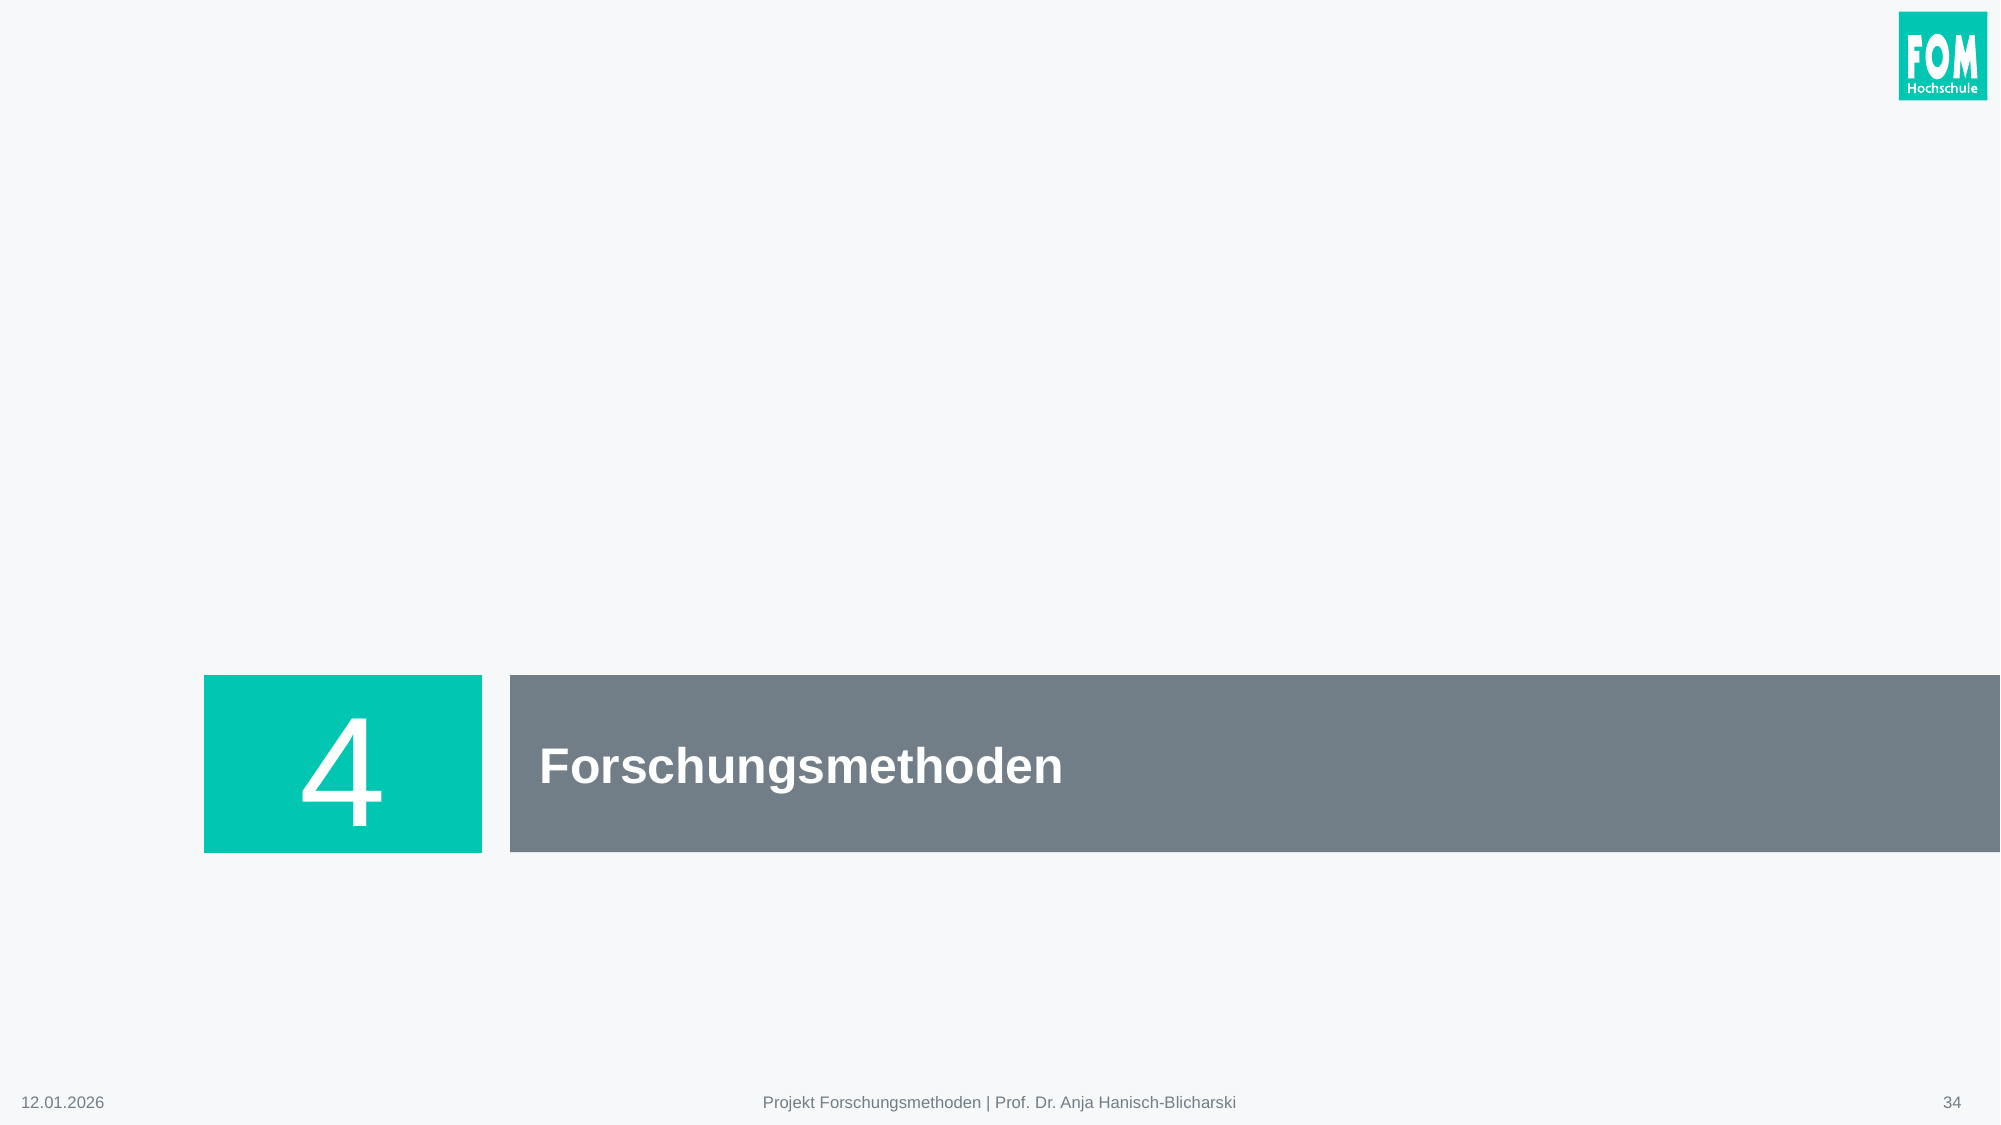

4
Forschungsmethoden
12.01.2026
Projekt Forschungsmethoden | Prof. Dr. Anja Hanisch-Blicharski
34